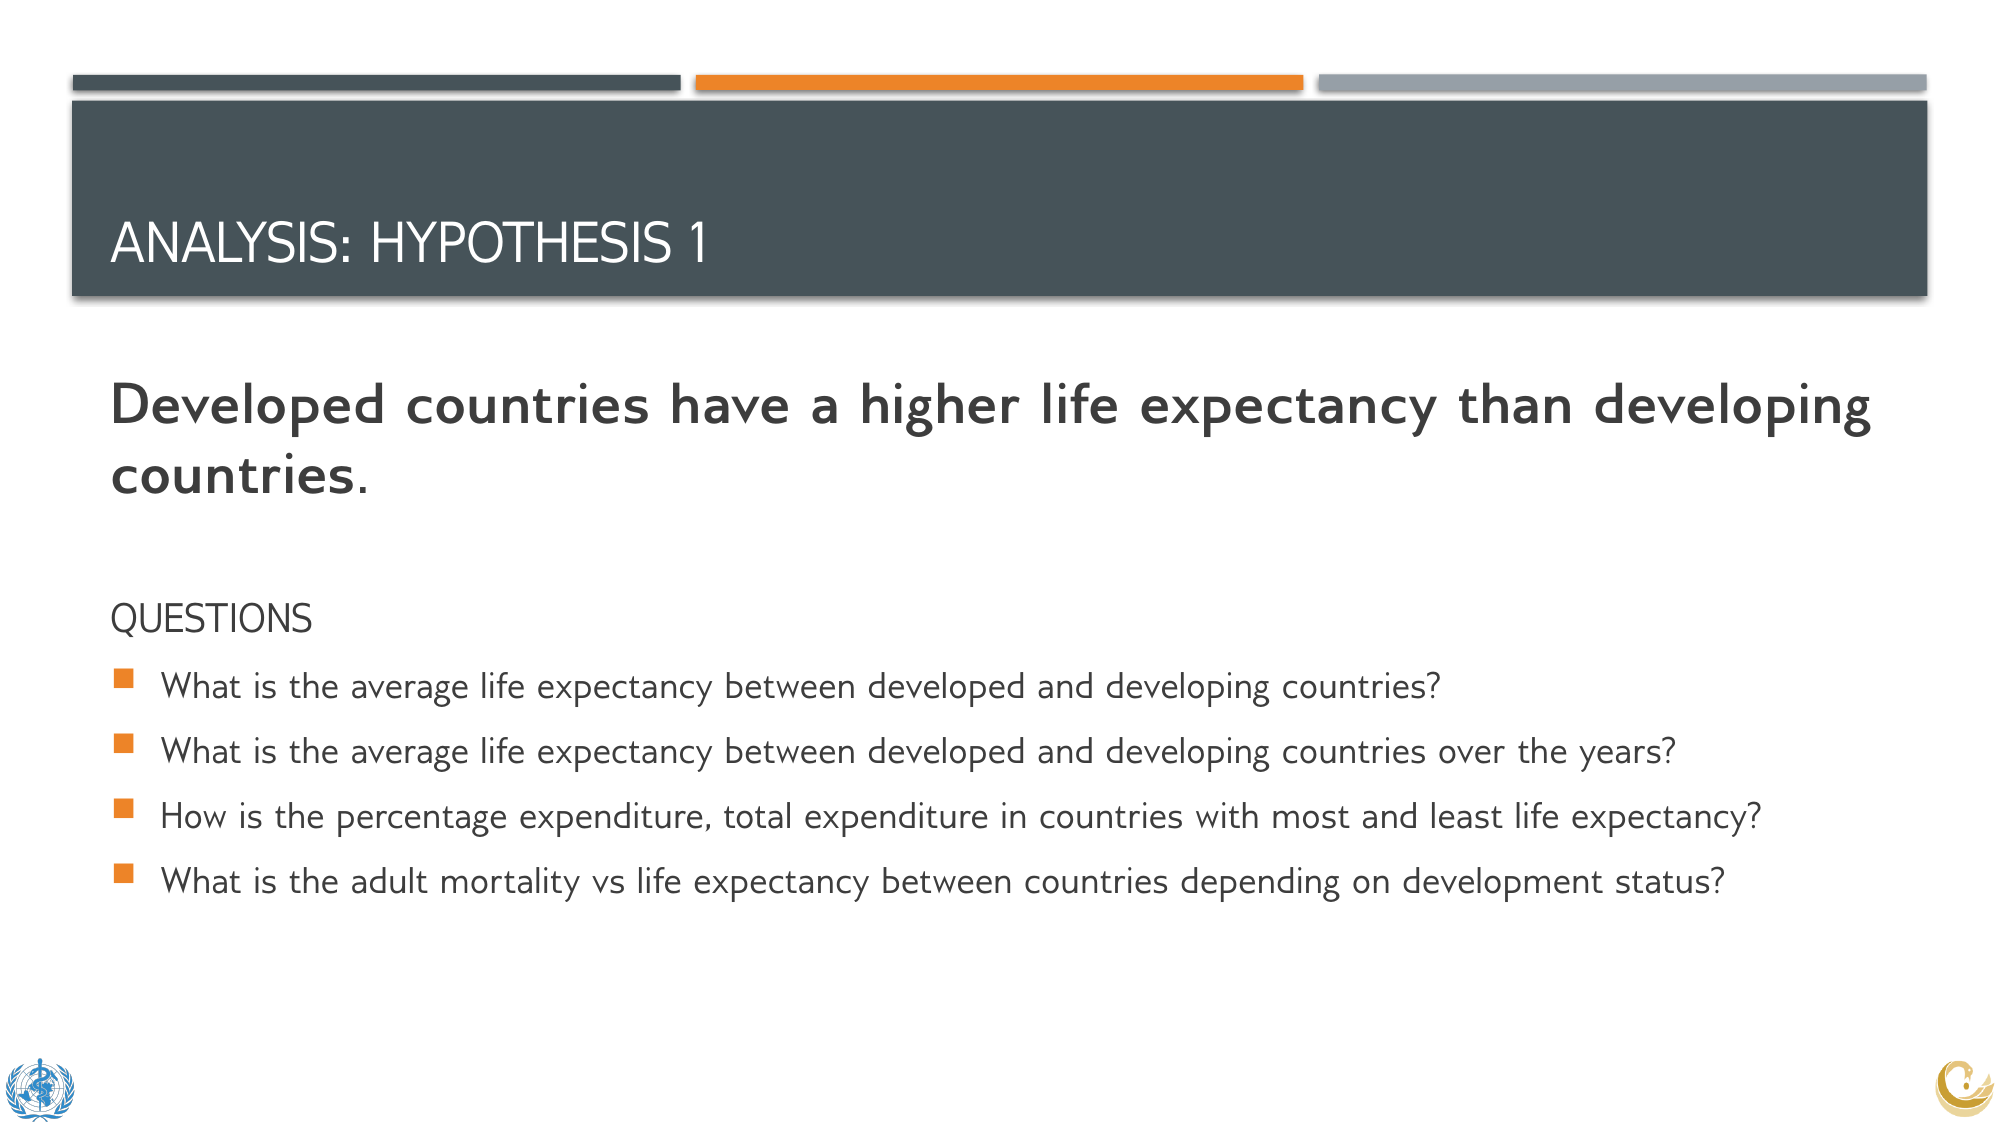

# ANALYSIS: HYPOTHESIS 1
Developed countries have a higher life expectancy than developing countries.

QUESTIONS
What is the average life expectancy between developed and developing countries?
What is the average life expectancy between developed and developing countries over the years?
How is the percentage expenditure, total expenditure in countries with most and least life expectancy?
What is the adult mortality vs life expectancy between countries depending on development status?